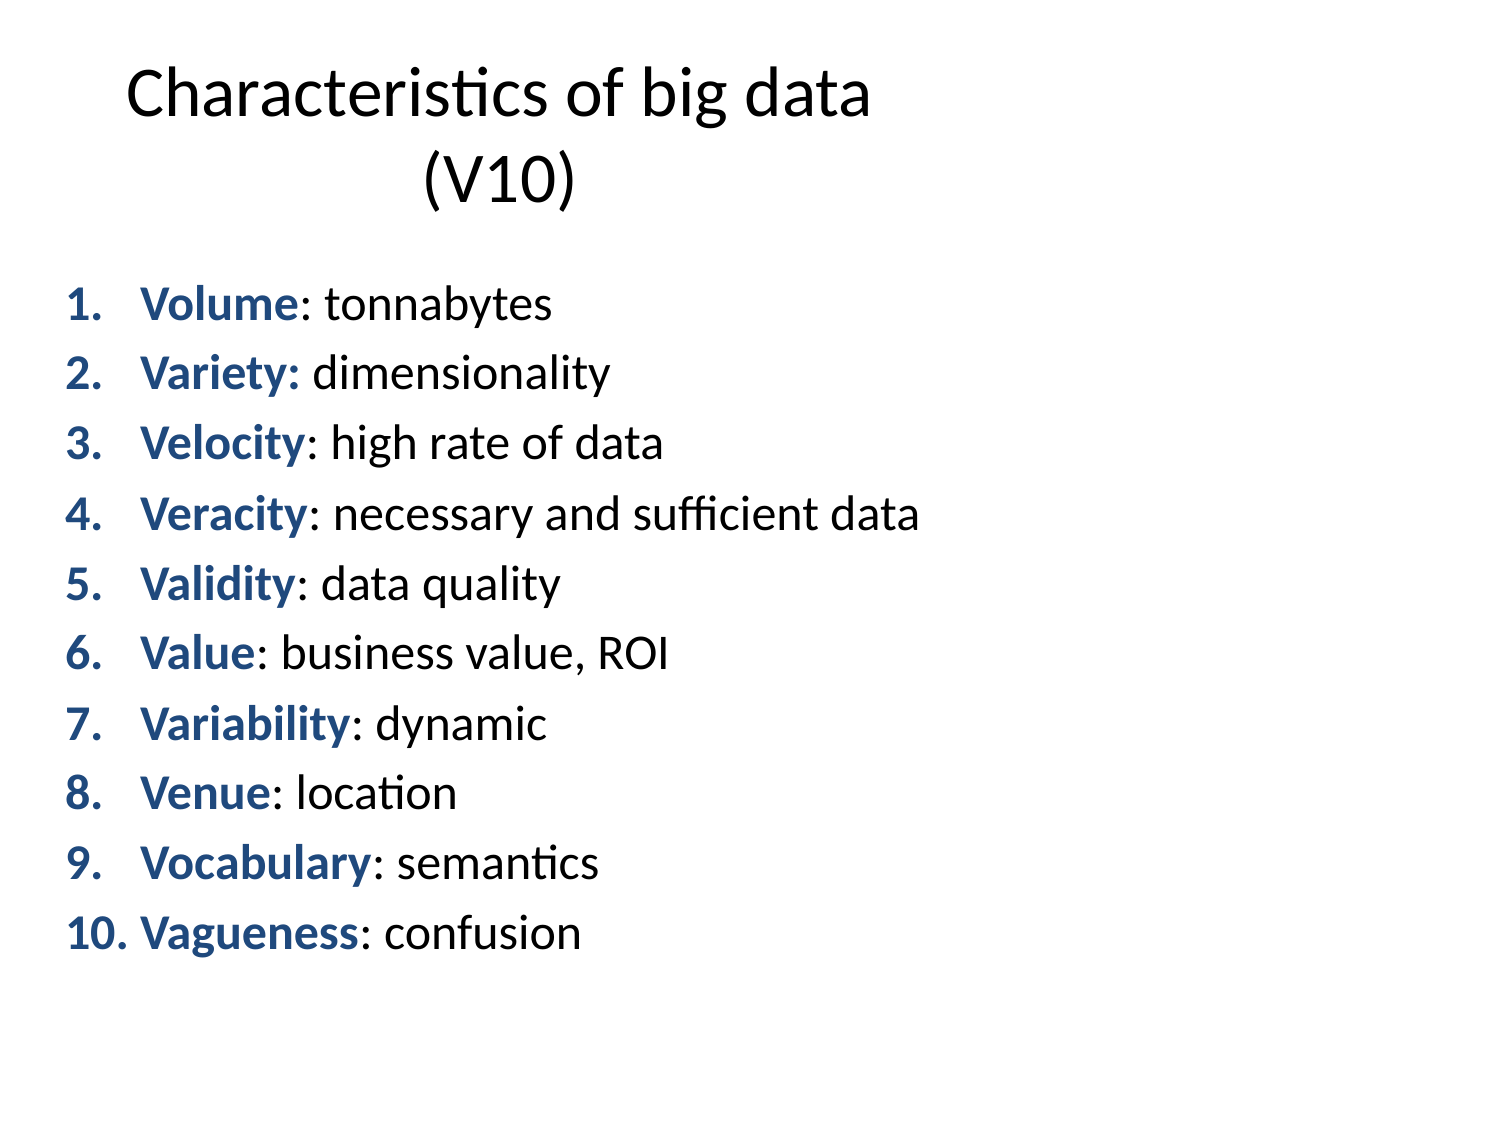

# Characteristics of big data (V10)
Volume: tonnabytes
Variety: dimensionality
Velocity: high rate of data
Veracity: necessary and sufficient data
Validity: data quality
Value: business value, ROI
Variability: dynamic
Venue: location
Vocabulary: semantics
Vagueness: confusion